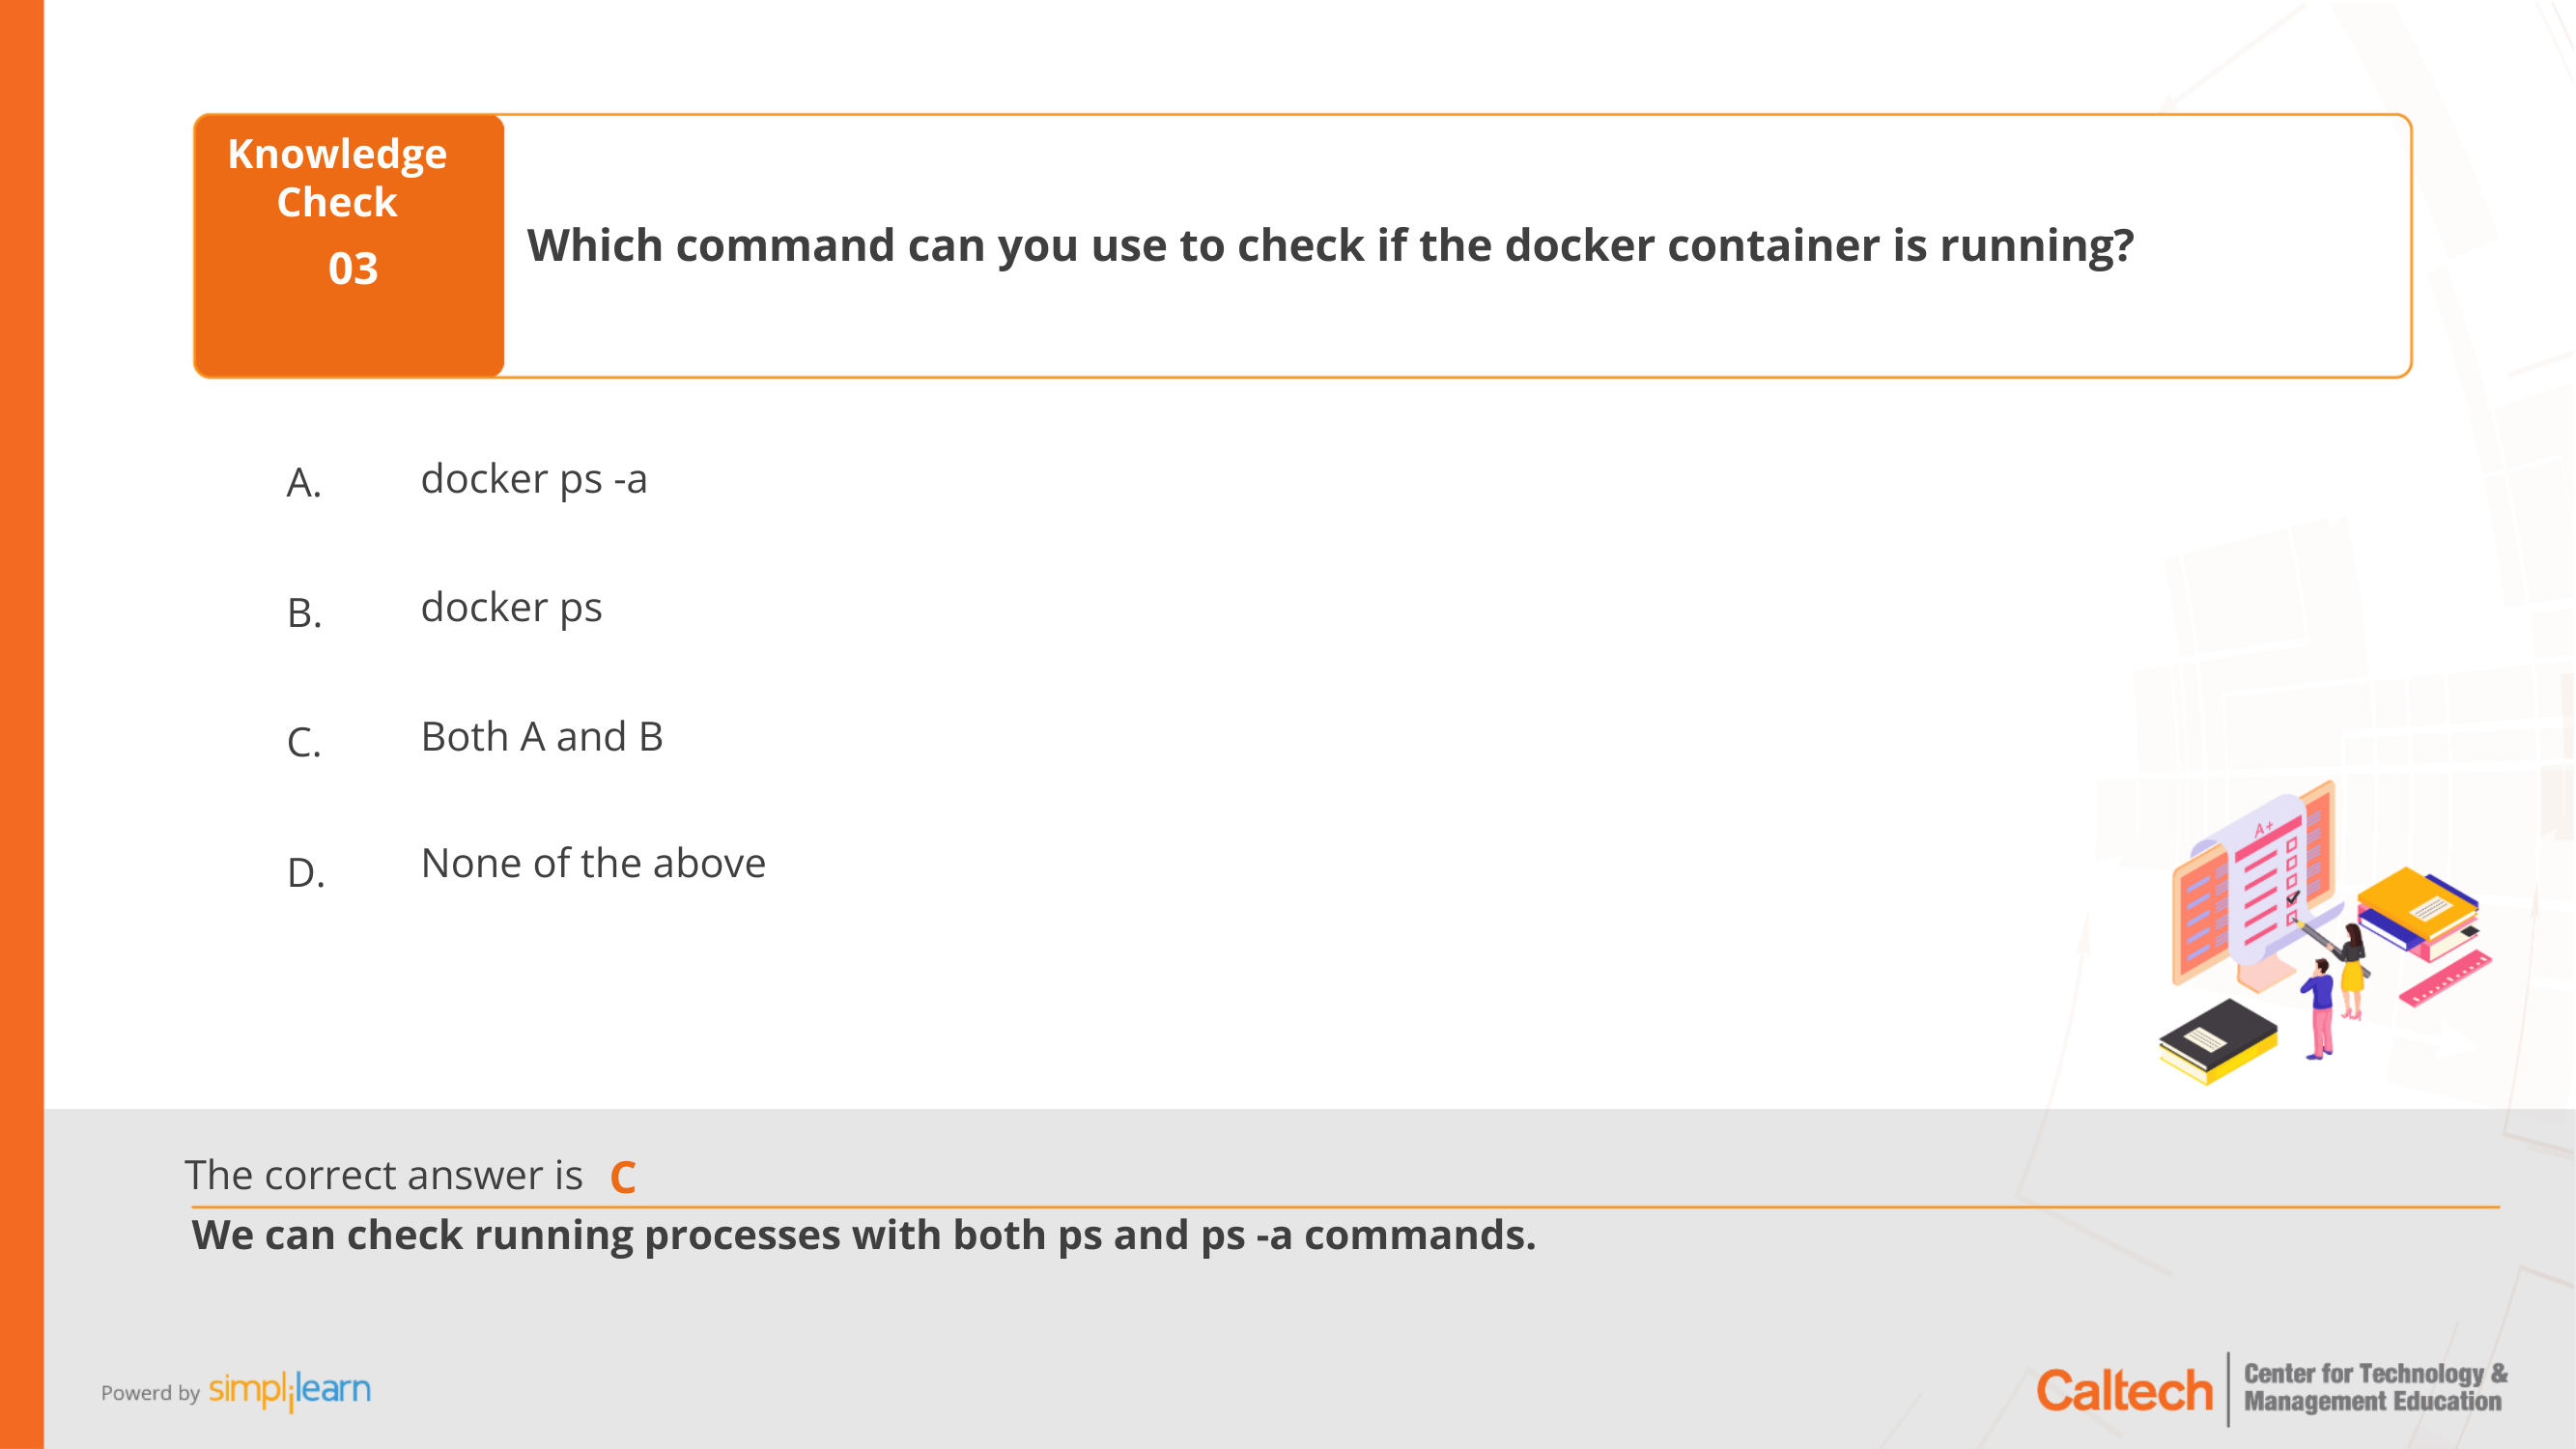

Which command can you use to check if the docker container is running?
03
docker ps -a
docker ps
Both A and B
None of the above
C
We can check running processes with both ps and ps -a commands.